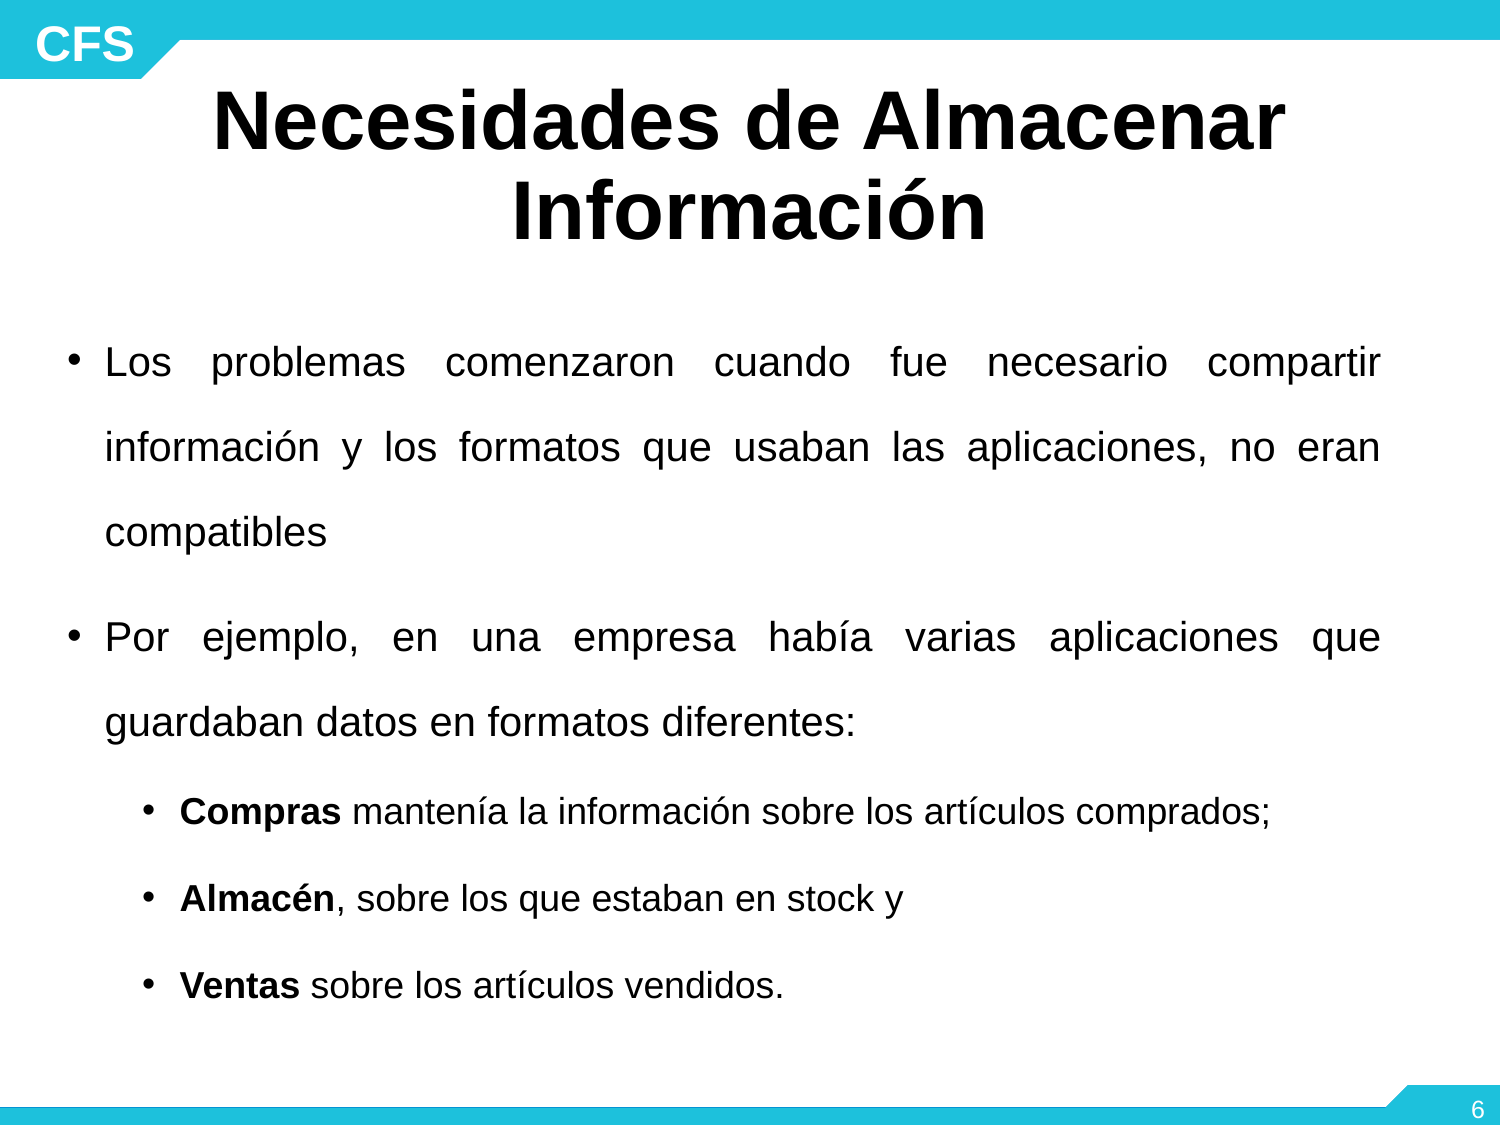

Necesidades de Almacenar Información
Los problemas comenzaron cuando fue necesario compartir información y los formatos que usaban las aplicaciones, no eran compatibles
Por ejemplo, en una empresa había varias aplicaciones que guardaban datos en formatos diferentes:
Compras mantenía la información sobre los artículos comprados;
Almacén, sobre los que estaban en stock y
Ventas sobre los artículos vendidos.
6